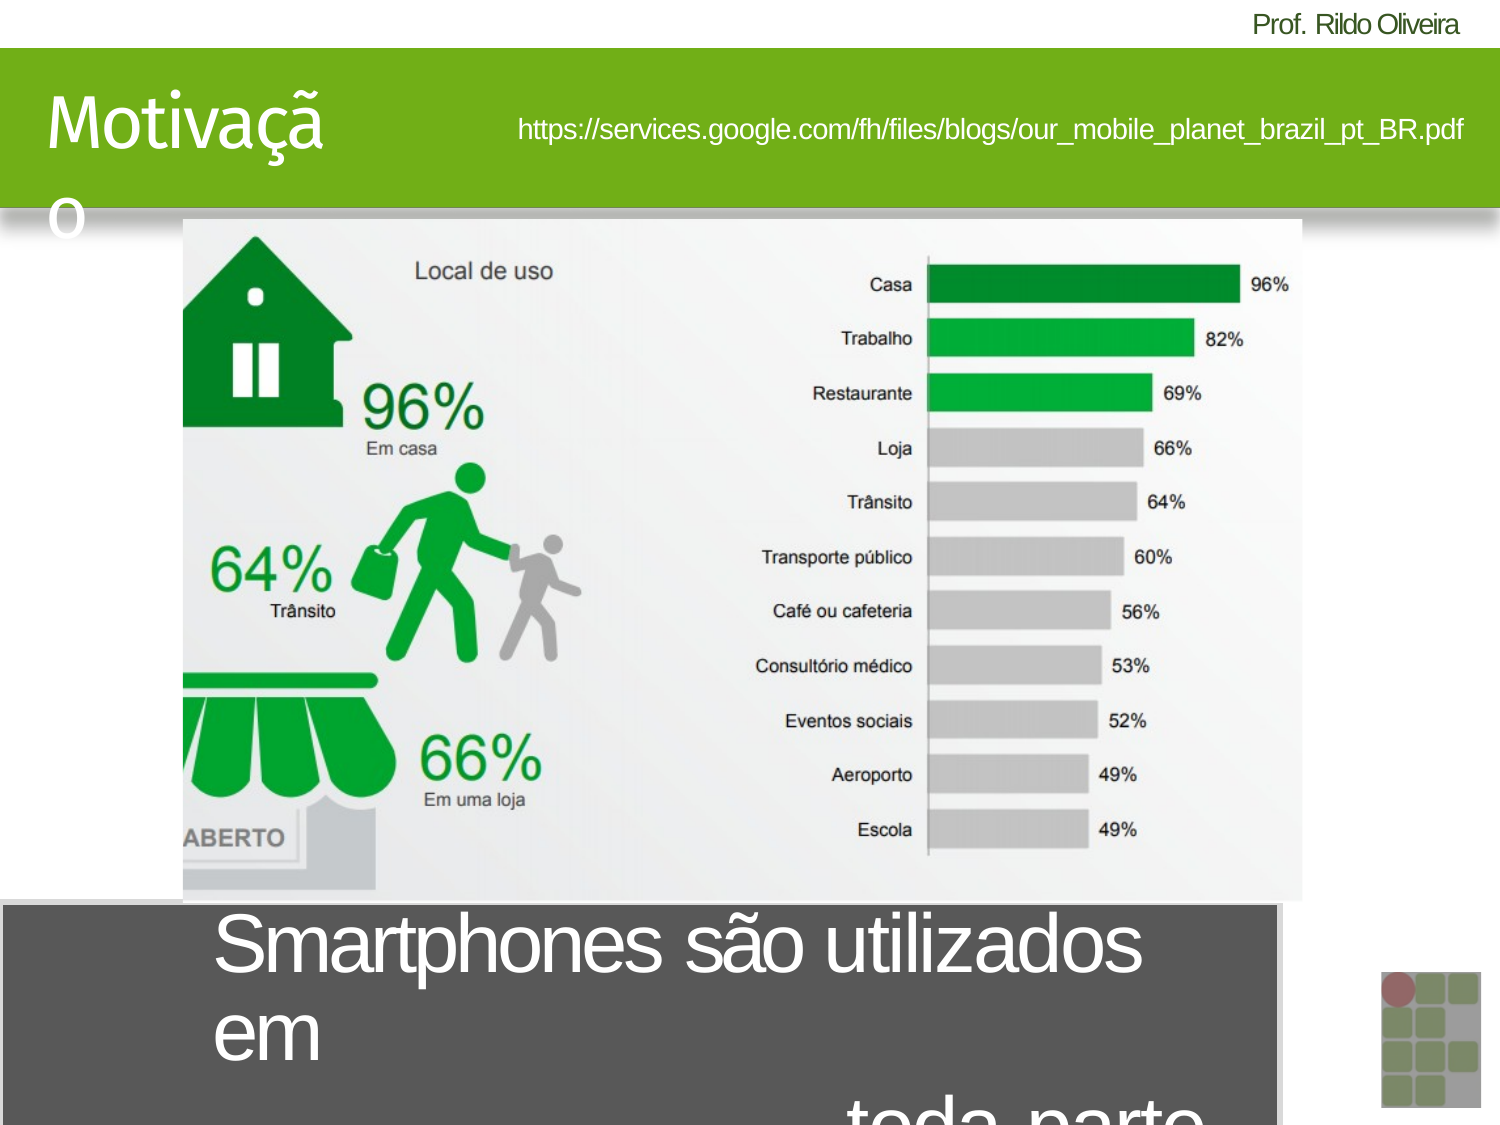

Motivação
https://services.google.com/fh/files/blogs/our_mobile_planet_brazil_pt_BR.pdf

Smartphones são utilizados em
toda parte...